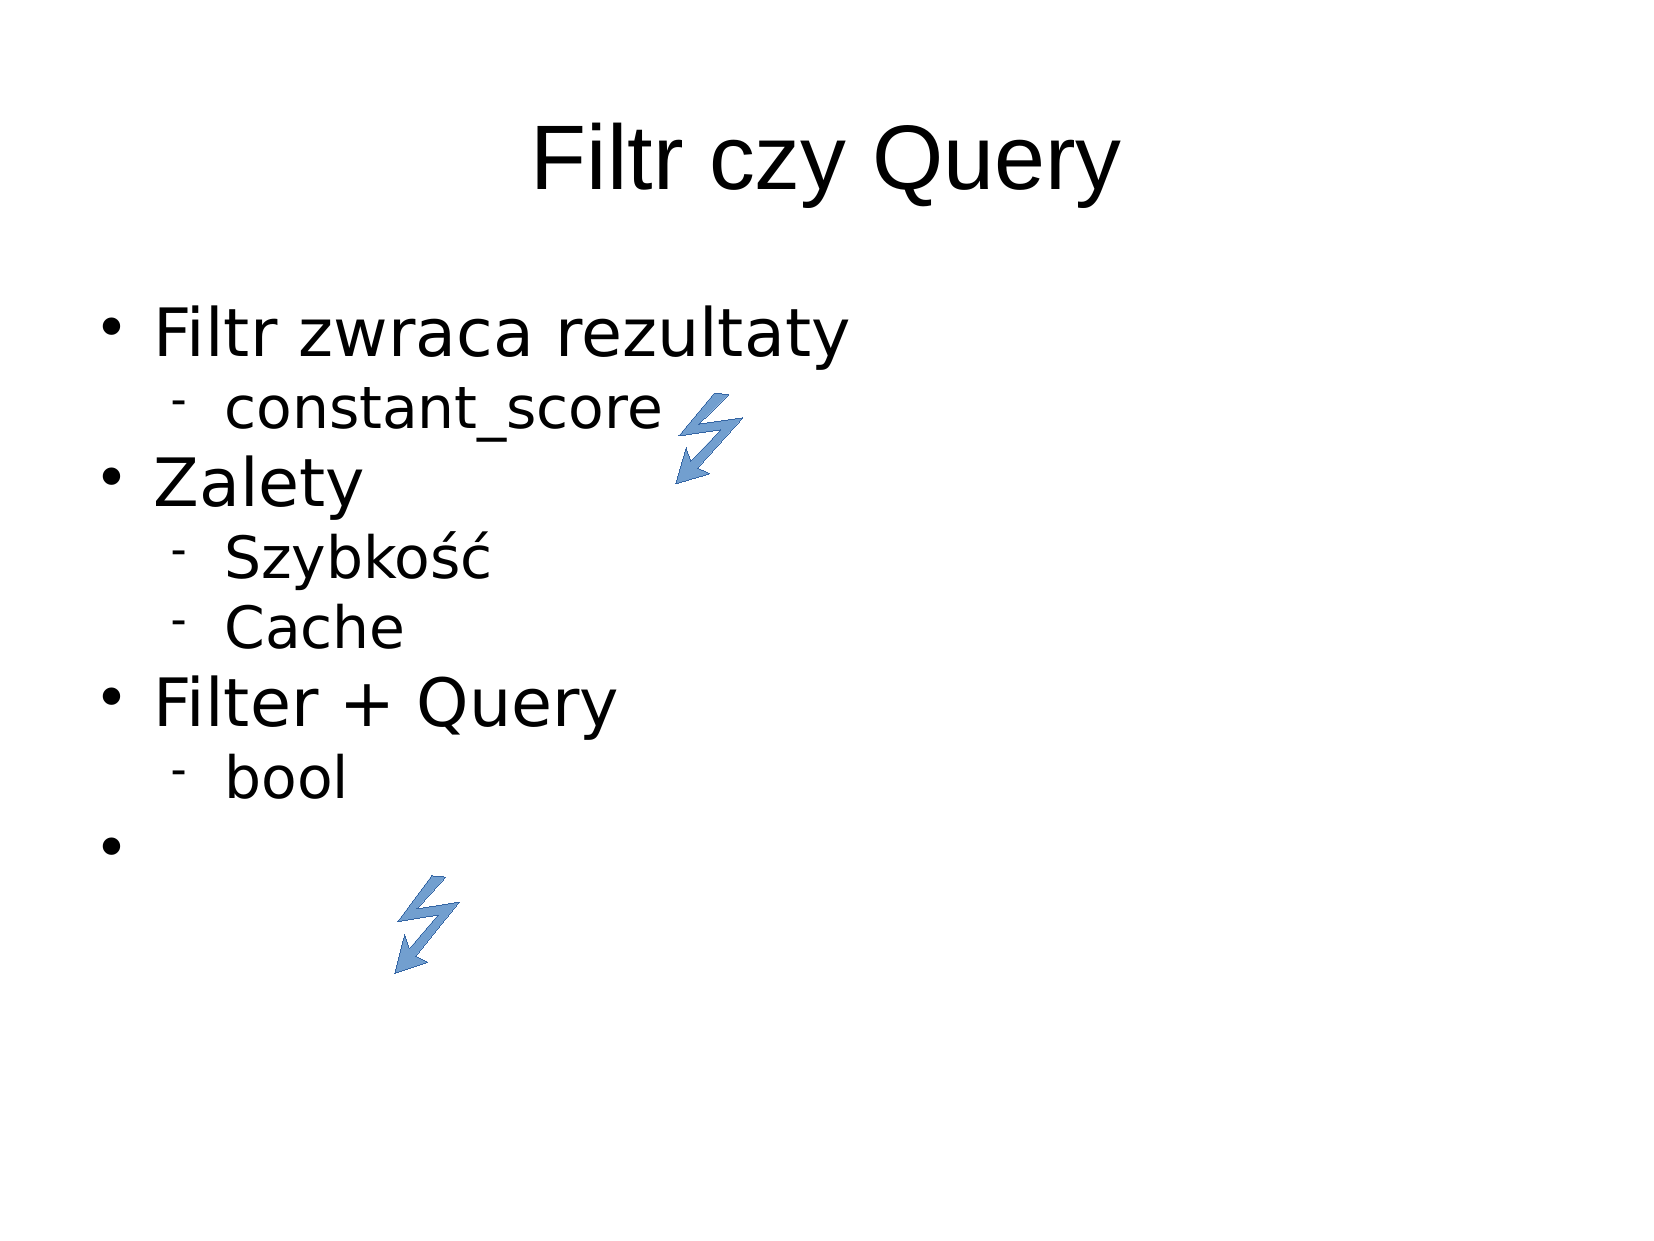

Filtr czy Query
Filtr zwraca rezultaty
constant_score
Zalety
Szybkość
Cache
Filter + Query
bool